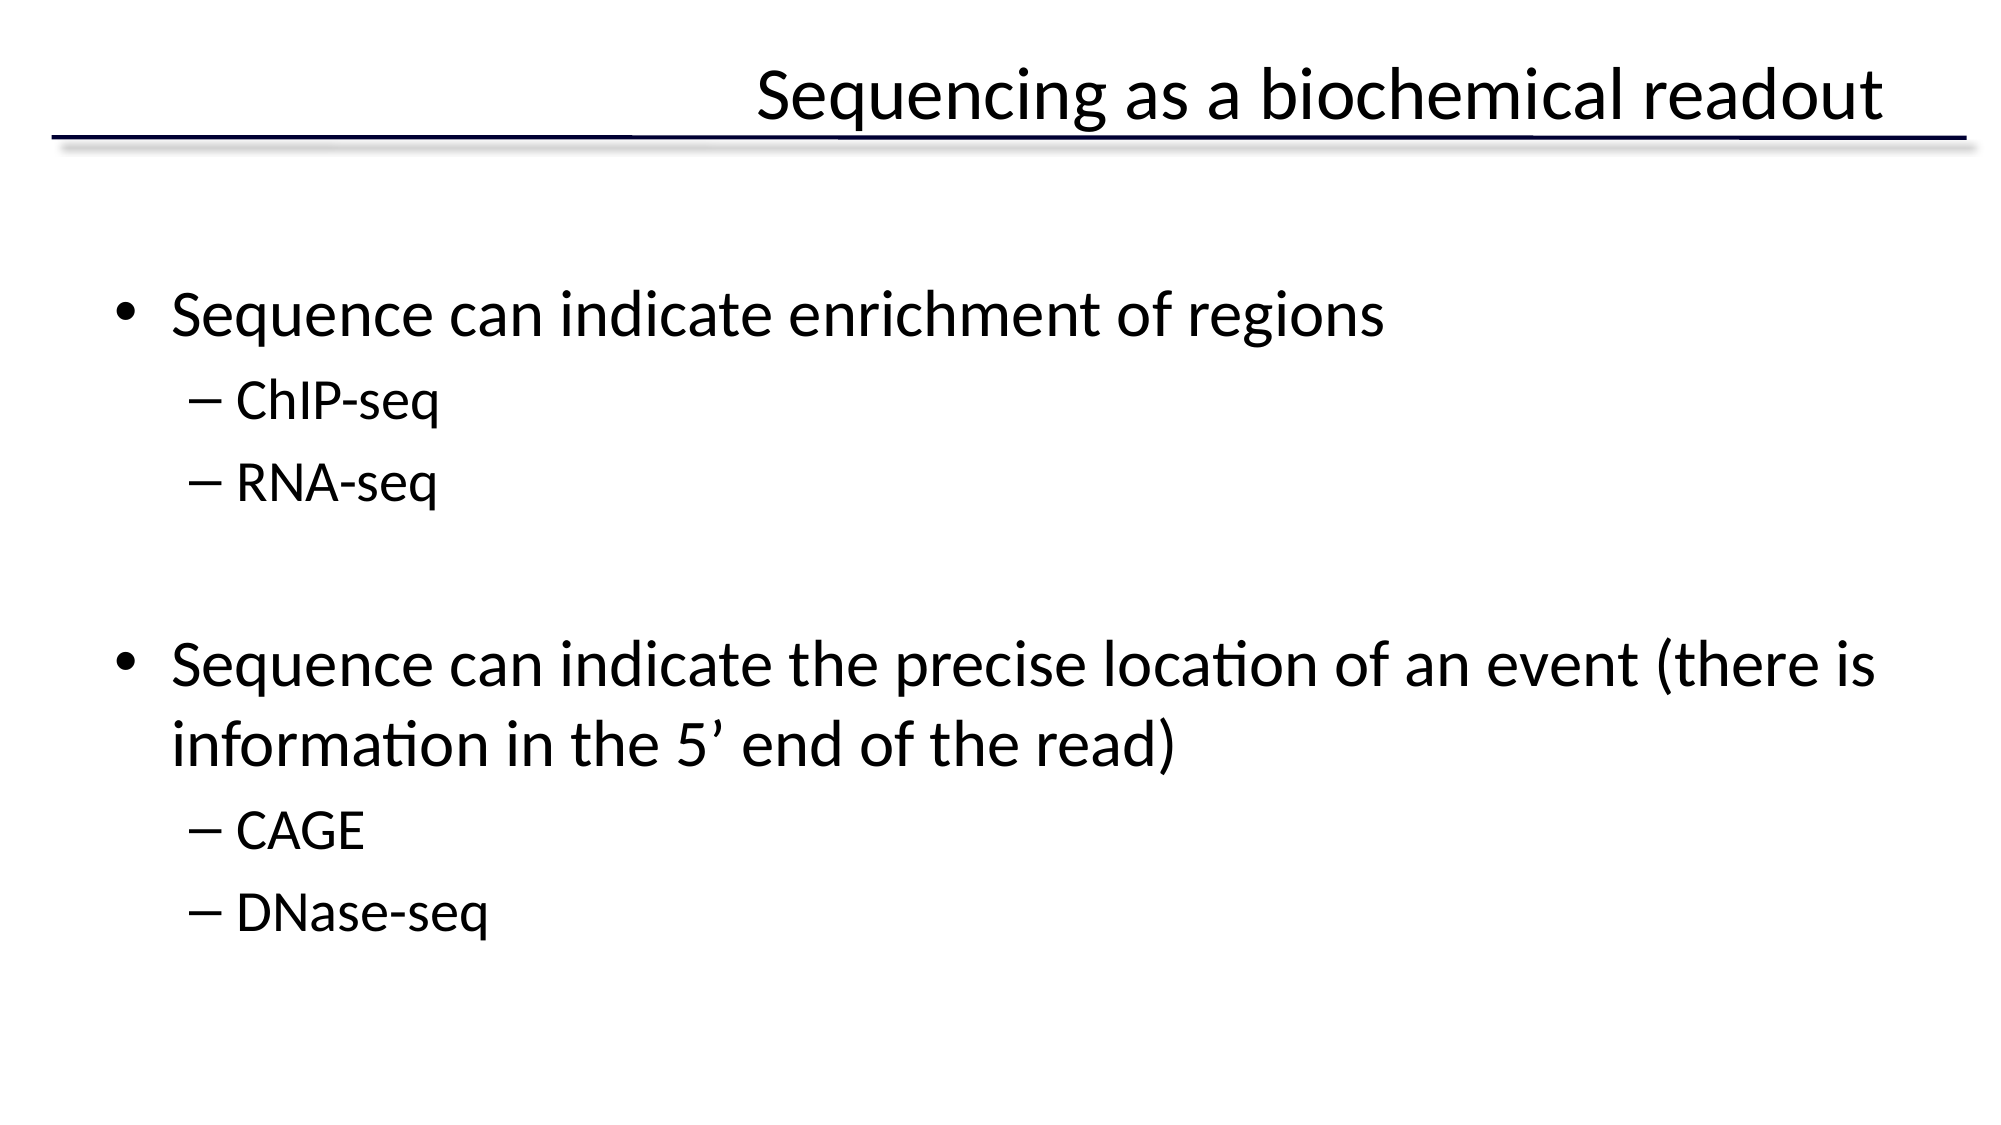

# Sequencing as a biochemical readout
Sequence can indicate enrichment of regions
ChIP-seq
RNA-seq

Sequence can indicate the precise location of an event (there is information in the 5’ end of the read)
CAGE
DNase-seq